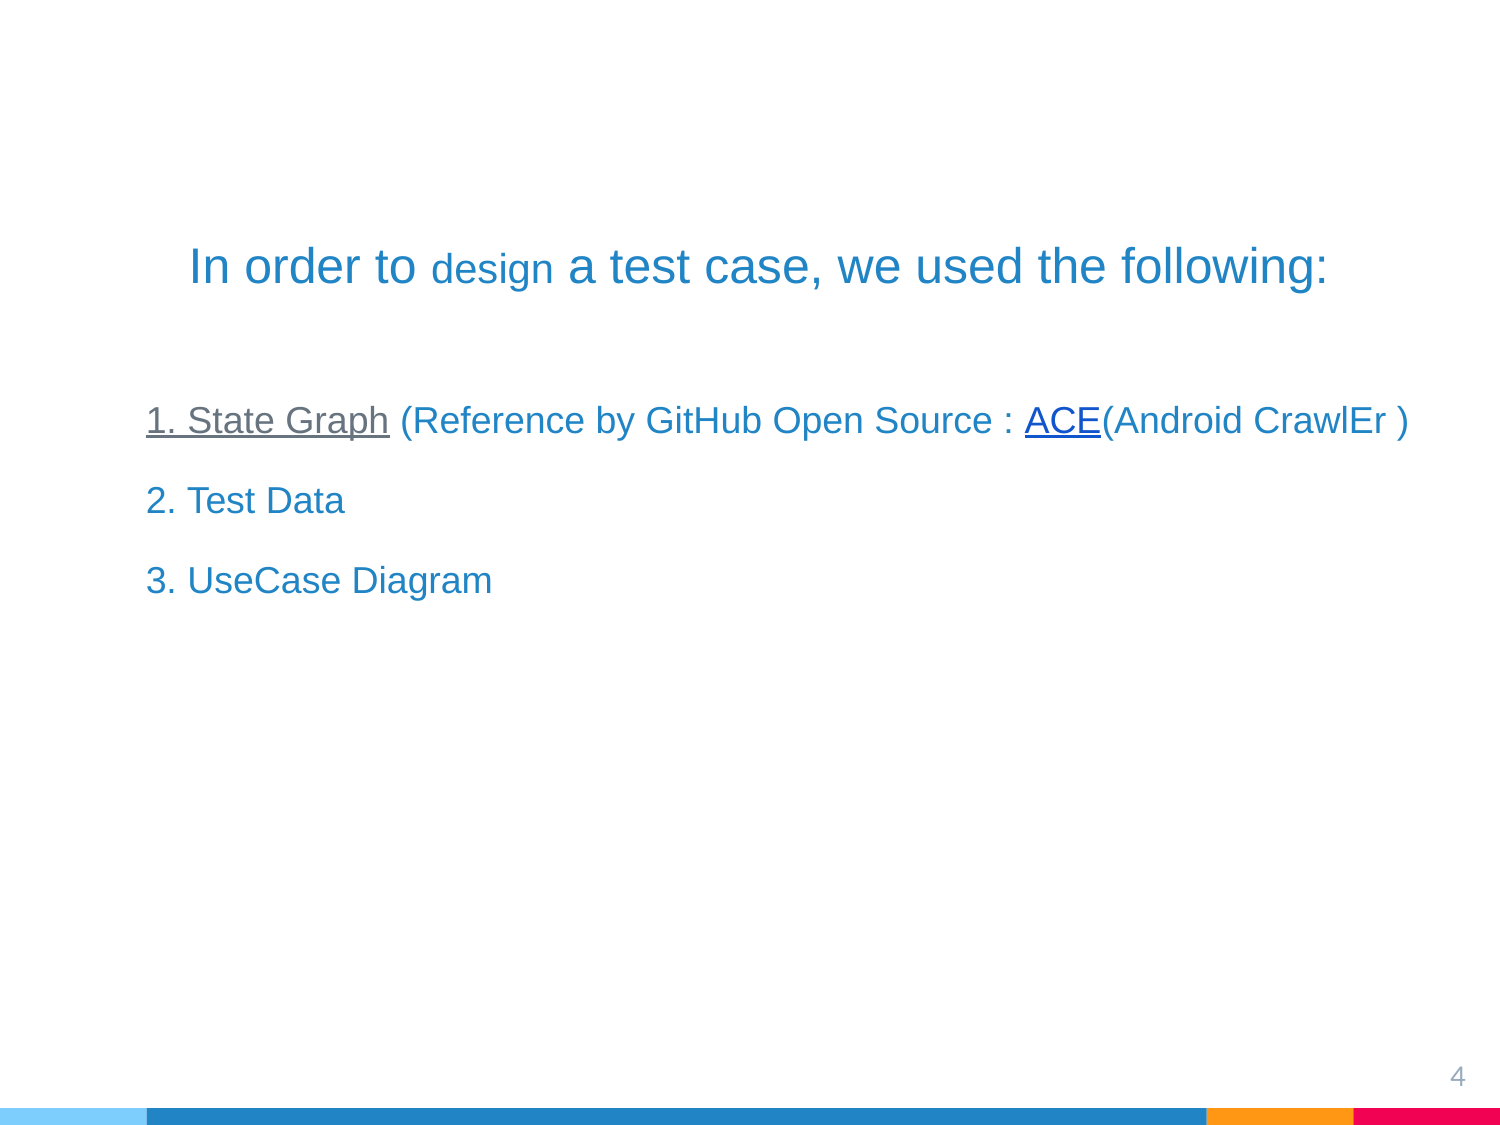

In order to design a test case, we used the following:
1. State Graph (Reference by GitHub Open Source : ACE(Android CrawlEr )
2. Test Data
3. UseCase Diagram
4